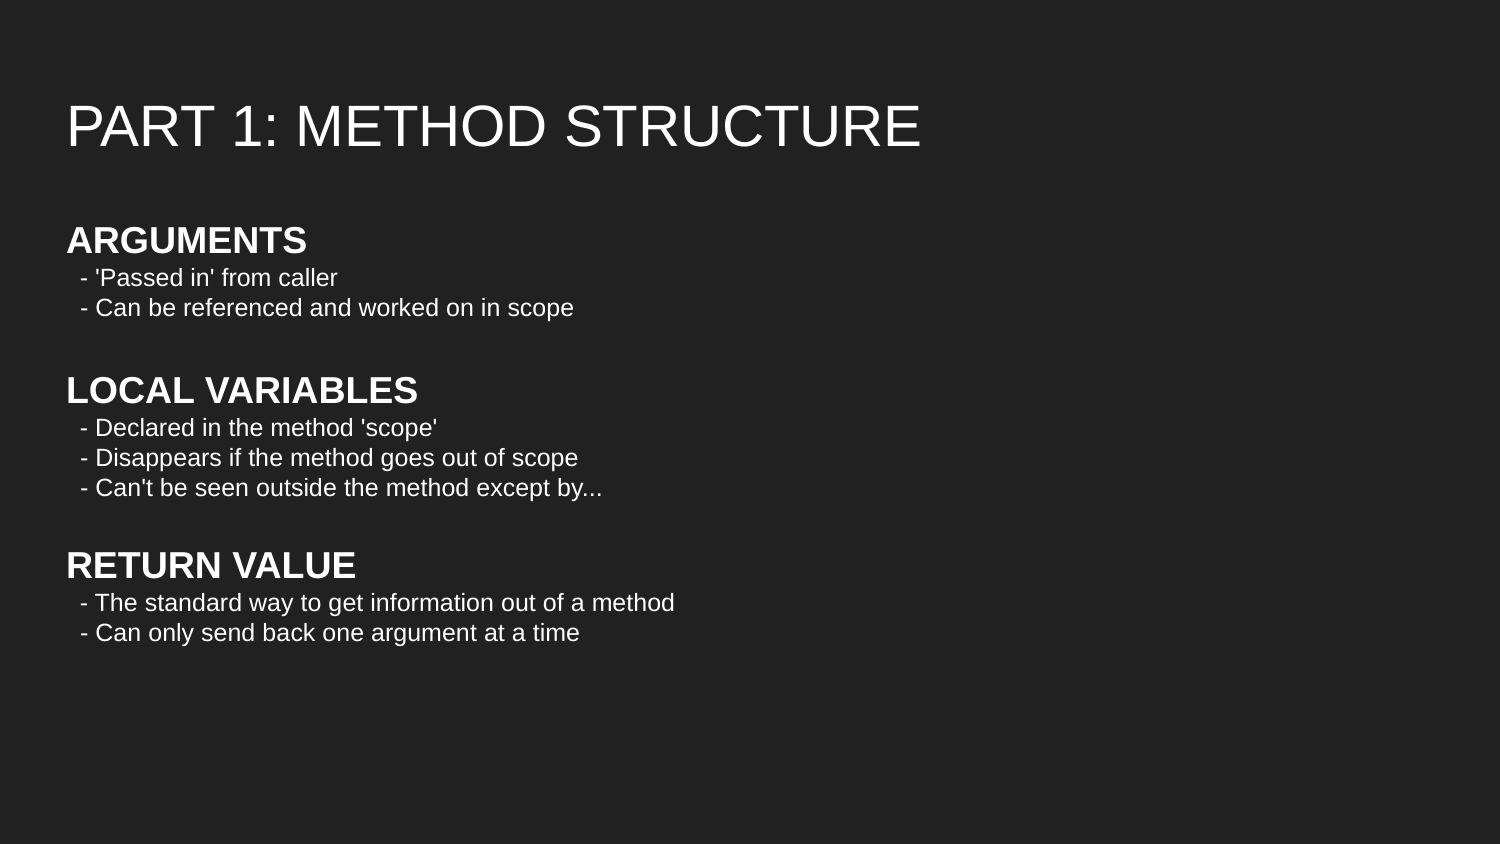

# PART 1: METHOD STRUCTURE
ARGUMENTS
  - 'Passed in' from caller
  - Can be referenced and worked on in scope
LOCAL VARIABLES
  - Declared in the method 'scope'
  - Disappears if the method goes out of scope
  - Can't be seen outside the method except by...
RETURN VALUE
  - The standard way to get information out of a method
  - Can only send back one argument at a time